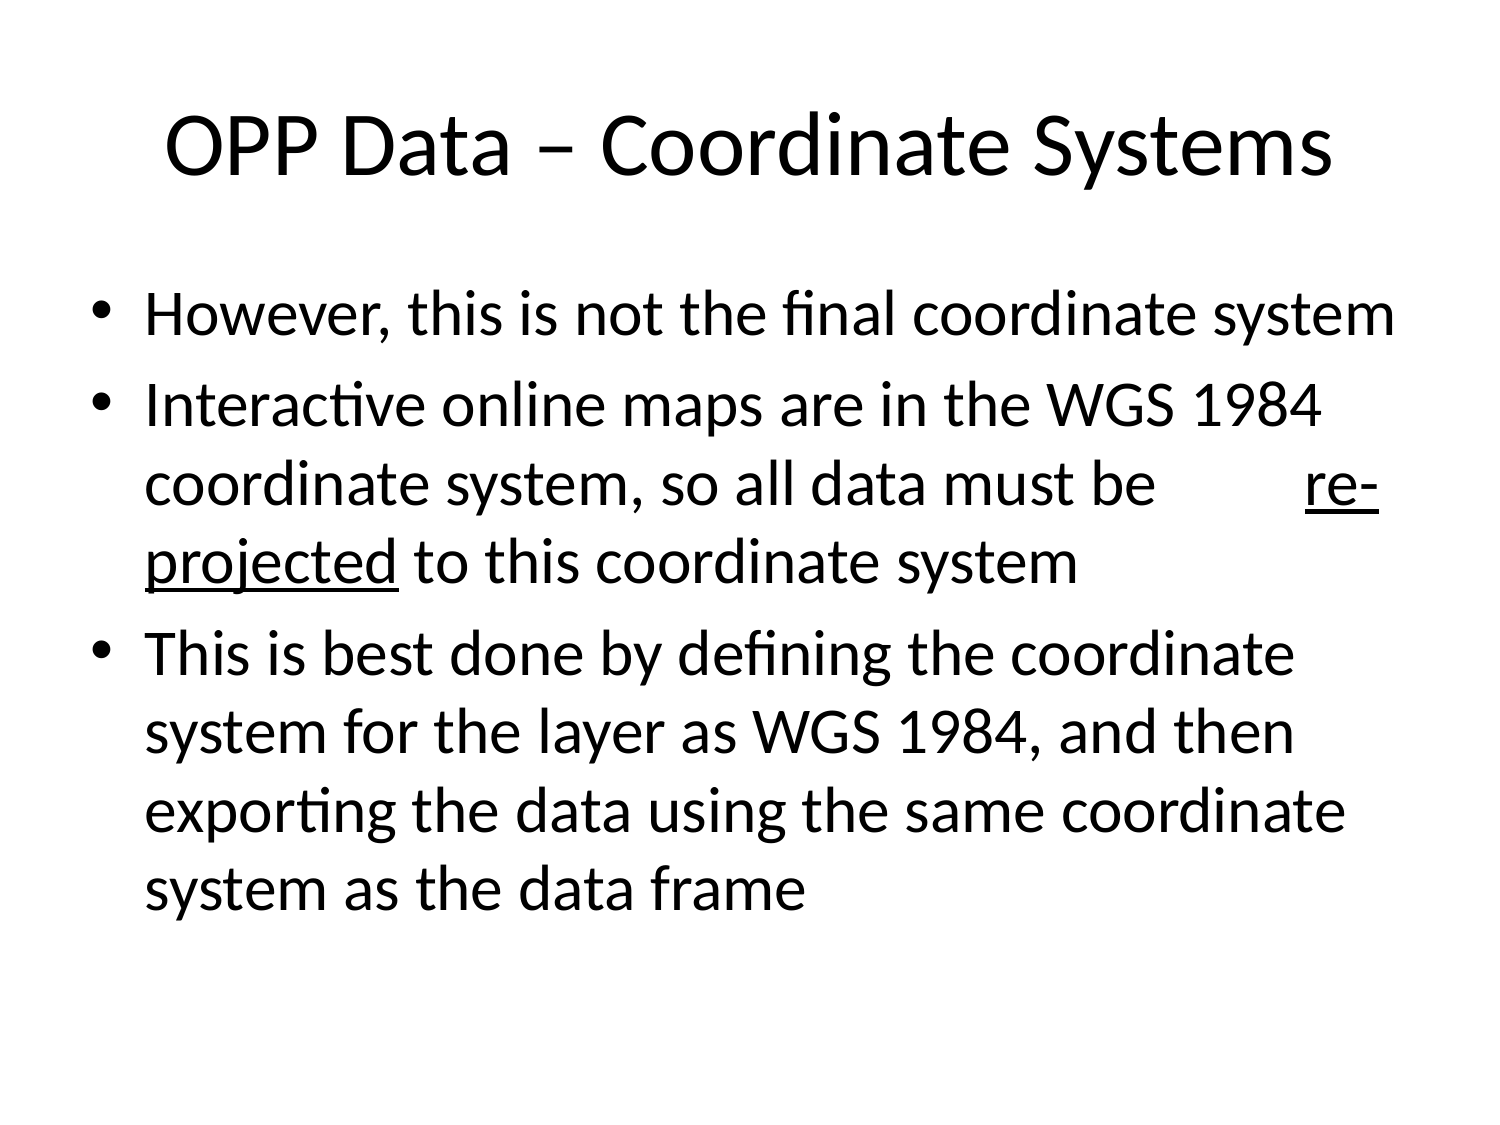

# OPP Data – Coordinate Systems
However, this is not the final coordinate system
Interactive online maps are in the WGS 1984 coordinate system, so all data must be          re-projected to this coordinate system
This is best done by defining the coordinate system for the layer as WGS 1984, and then exporting the data using the same coordinate system as the data frame